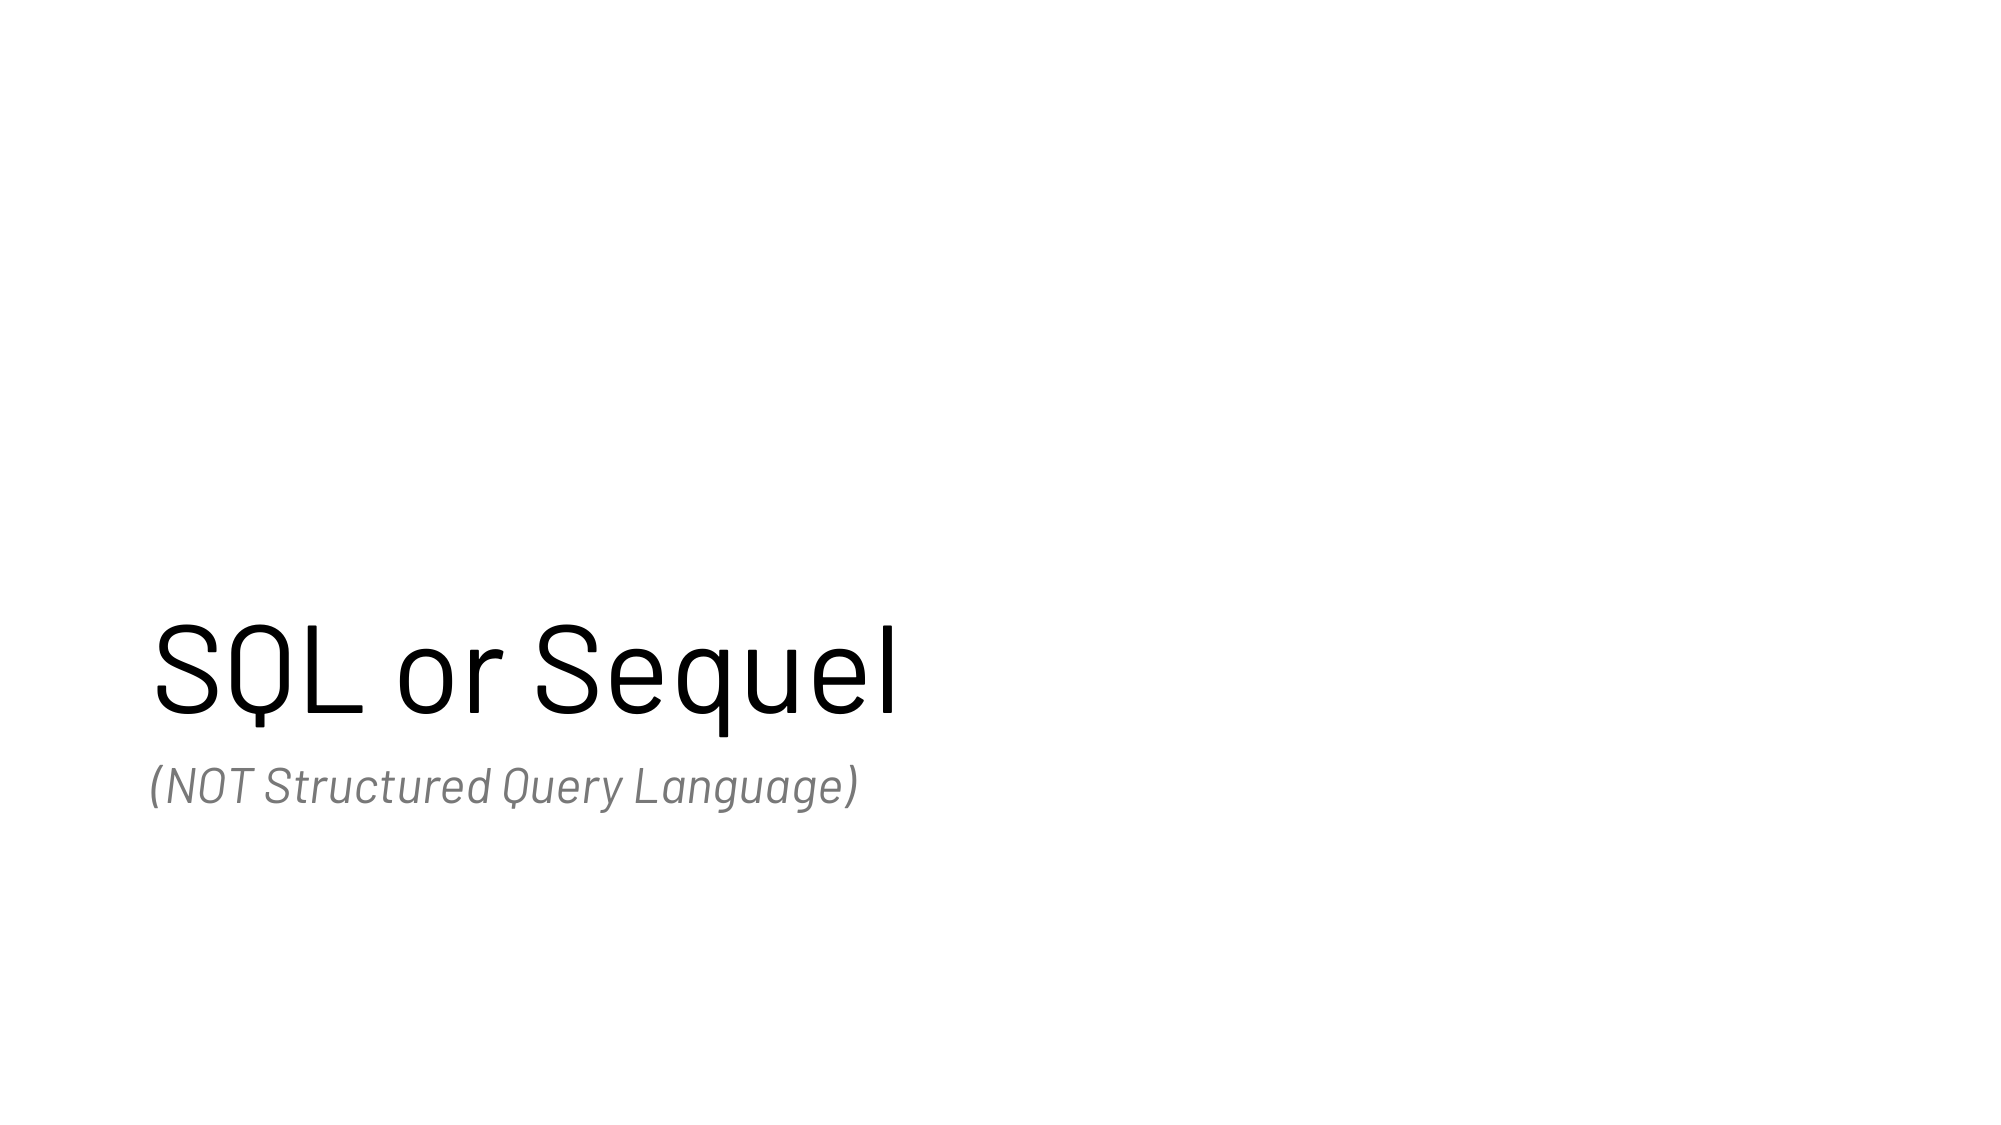

# SQL or Sequel
(NOT Structured Query Language)